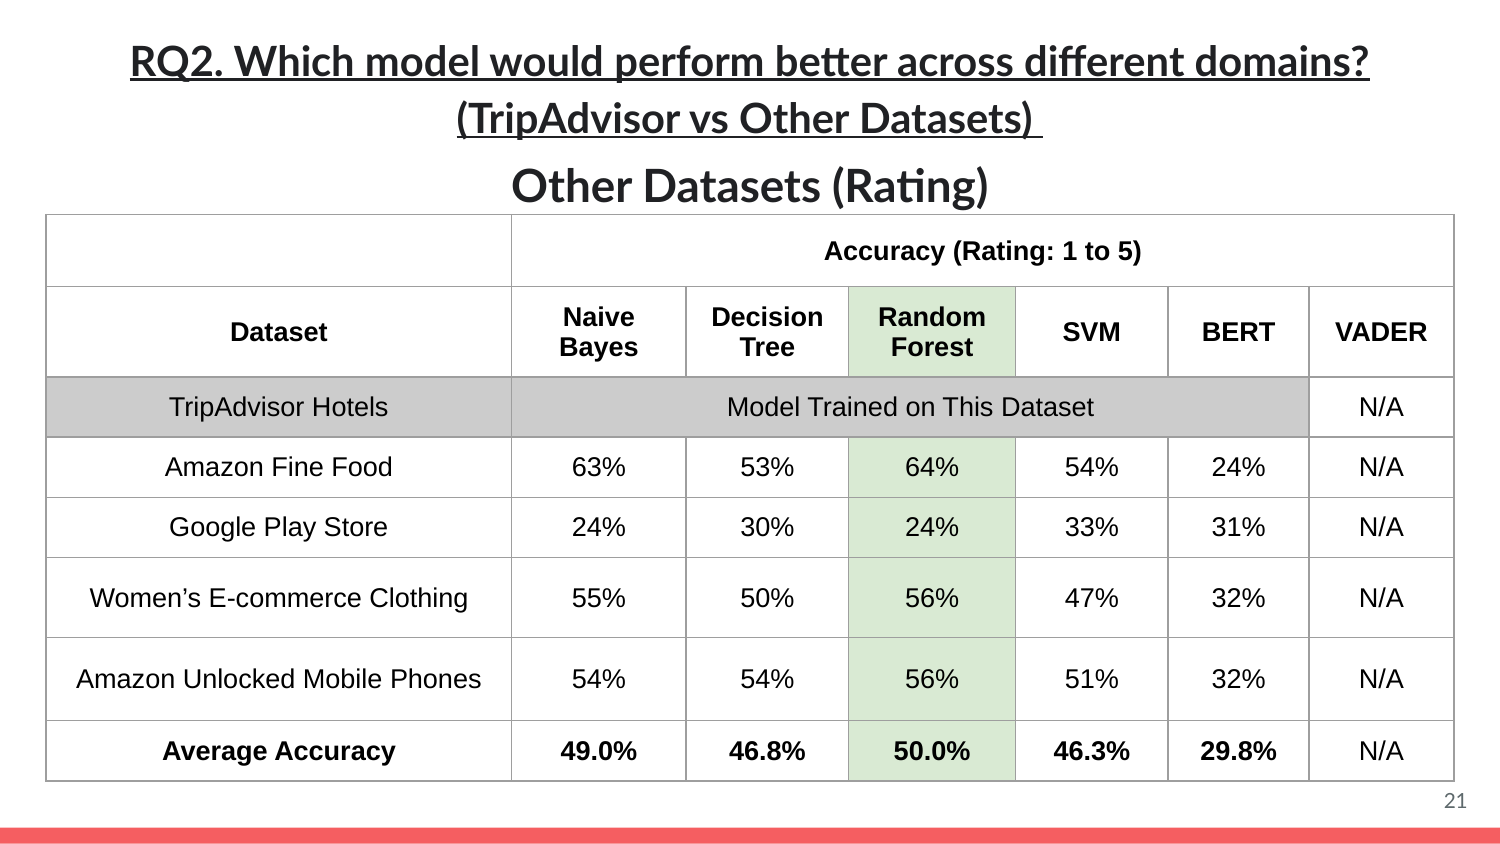

RQ2. Which model would perform better across different domains? (TripAdvisor vs Other Datasets)
Other Datasets (Rating)
|  | Accuracy (Rating: 1 to 5) |  |  |  |  |  |
| --- | --- | --- | --- | --- | --- | --- |
| Dataset | Naive Bayes | Decision Tree | Random Forest | SVM | BERT | VADER |
| TripAdvisor Hotels | Model Trained on This Dataset |  |  |  |  | N/A |
| Amazon Fine Food | 63% | 53% | 64% | 54% | 24% | N/A |
| Google Play Store | 24% | 30% | 24% | 33% | 31% | N/A |
| Women’s E-commerce Clothing | 55% | 50% | 56% | 47% | 32% | N/A |
| Amazon Unlocked Mobile Phones | 54% | 54% | 56% | 51% | 32% | N/A |
| Average Accuracy | 49.0% | 46.8% | 50.0% | 46.3% | 29.8% | N/A |
21